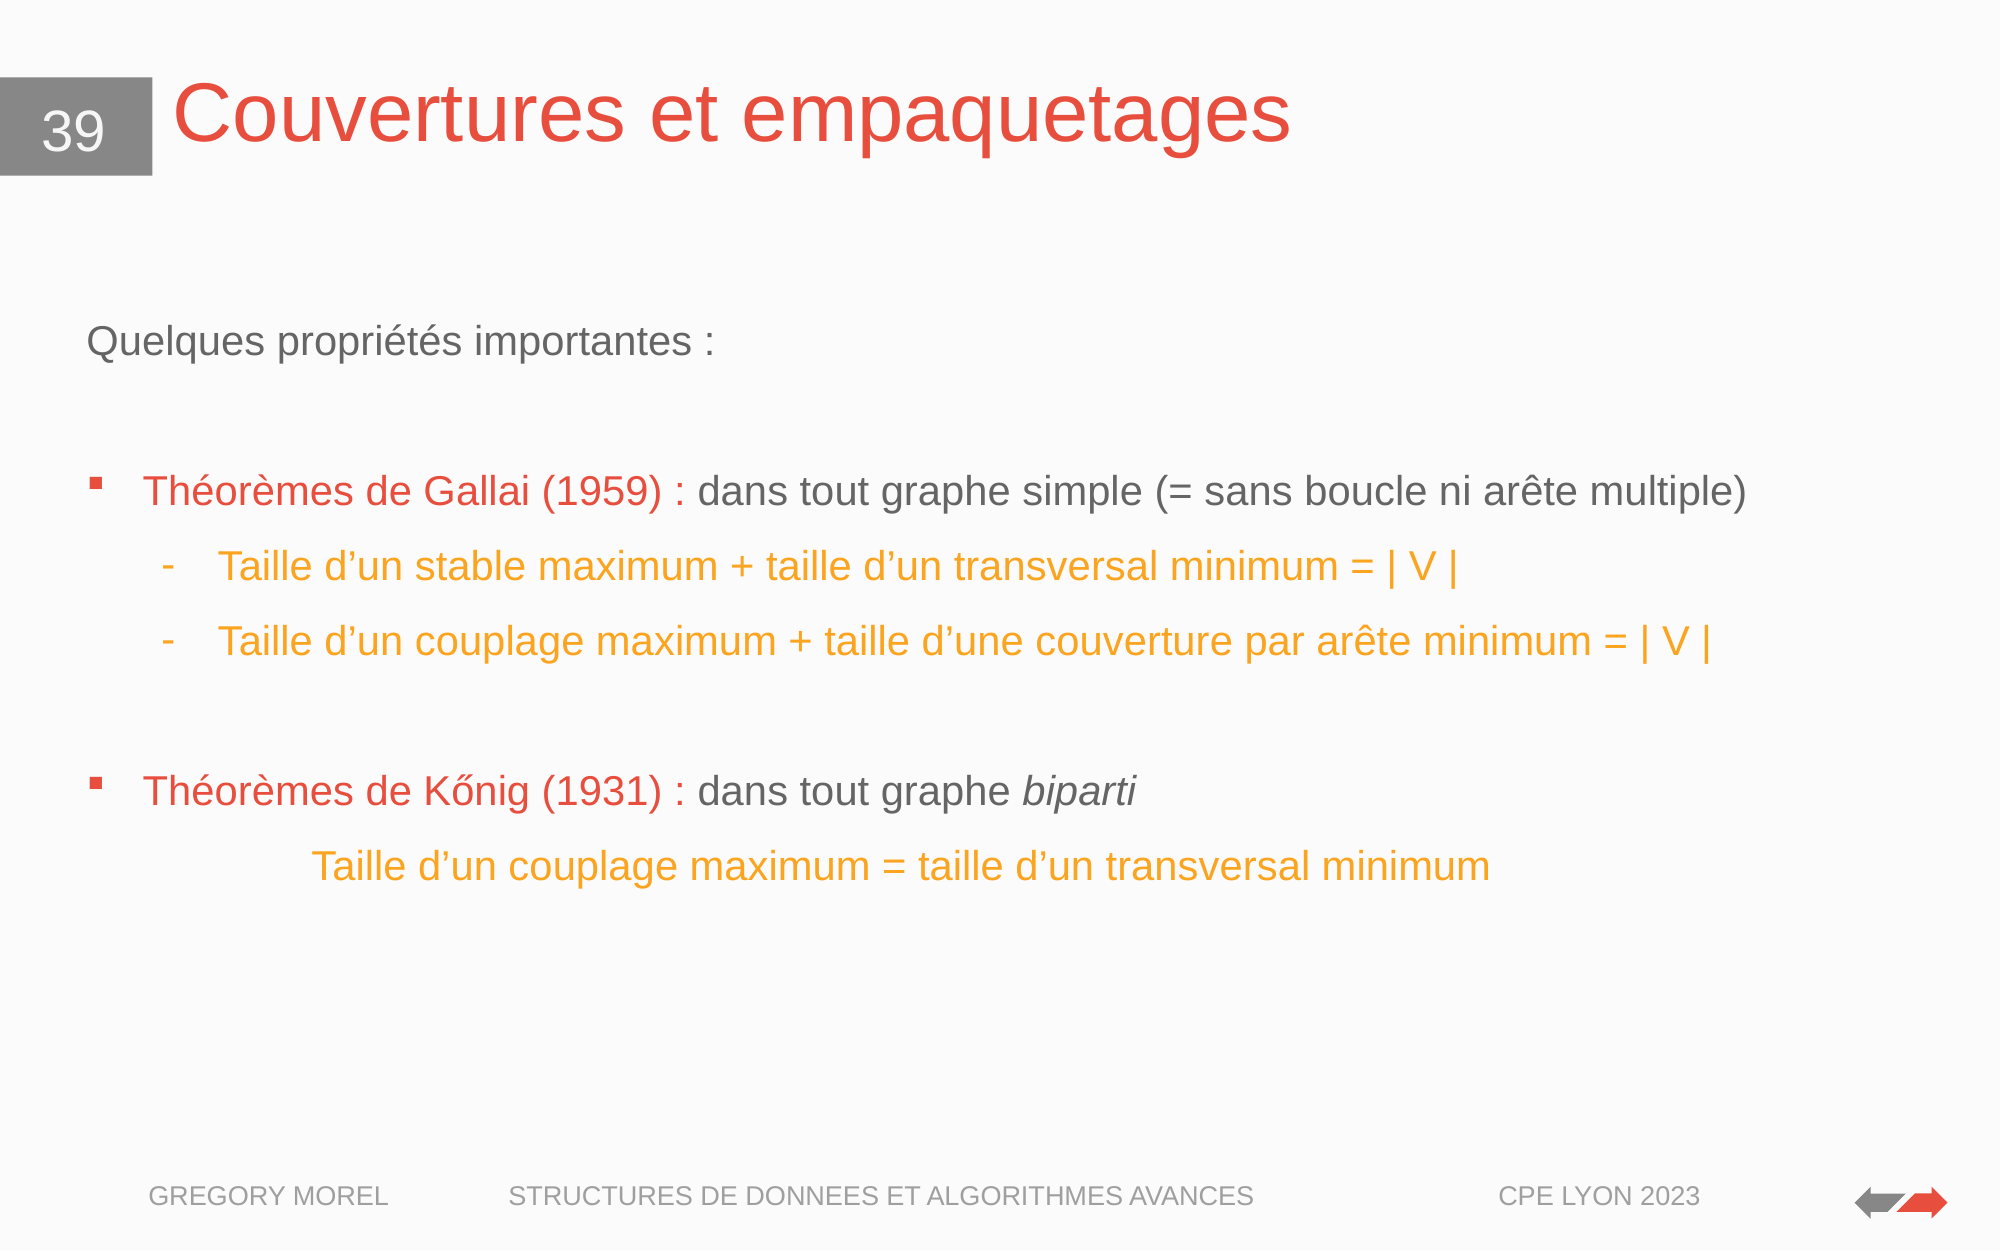

# Couvertures et empaquetages
39
Quelques propriétés importantes :

Théorèmes de Gallai (1959) : dans tout graphe simple (= sans boucle ni arête multiple)
Taille d’un stable maximum + taille d’un transversal minimum = | V |
Taille d’un couplage maximum + taille d’une couverture par arête minimum = | V |

Théorèmes de Kőnig (1931) : dans tout graphe biparti
	Taille d’un couplage maximum = taille d’un transversal minimum